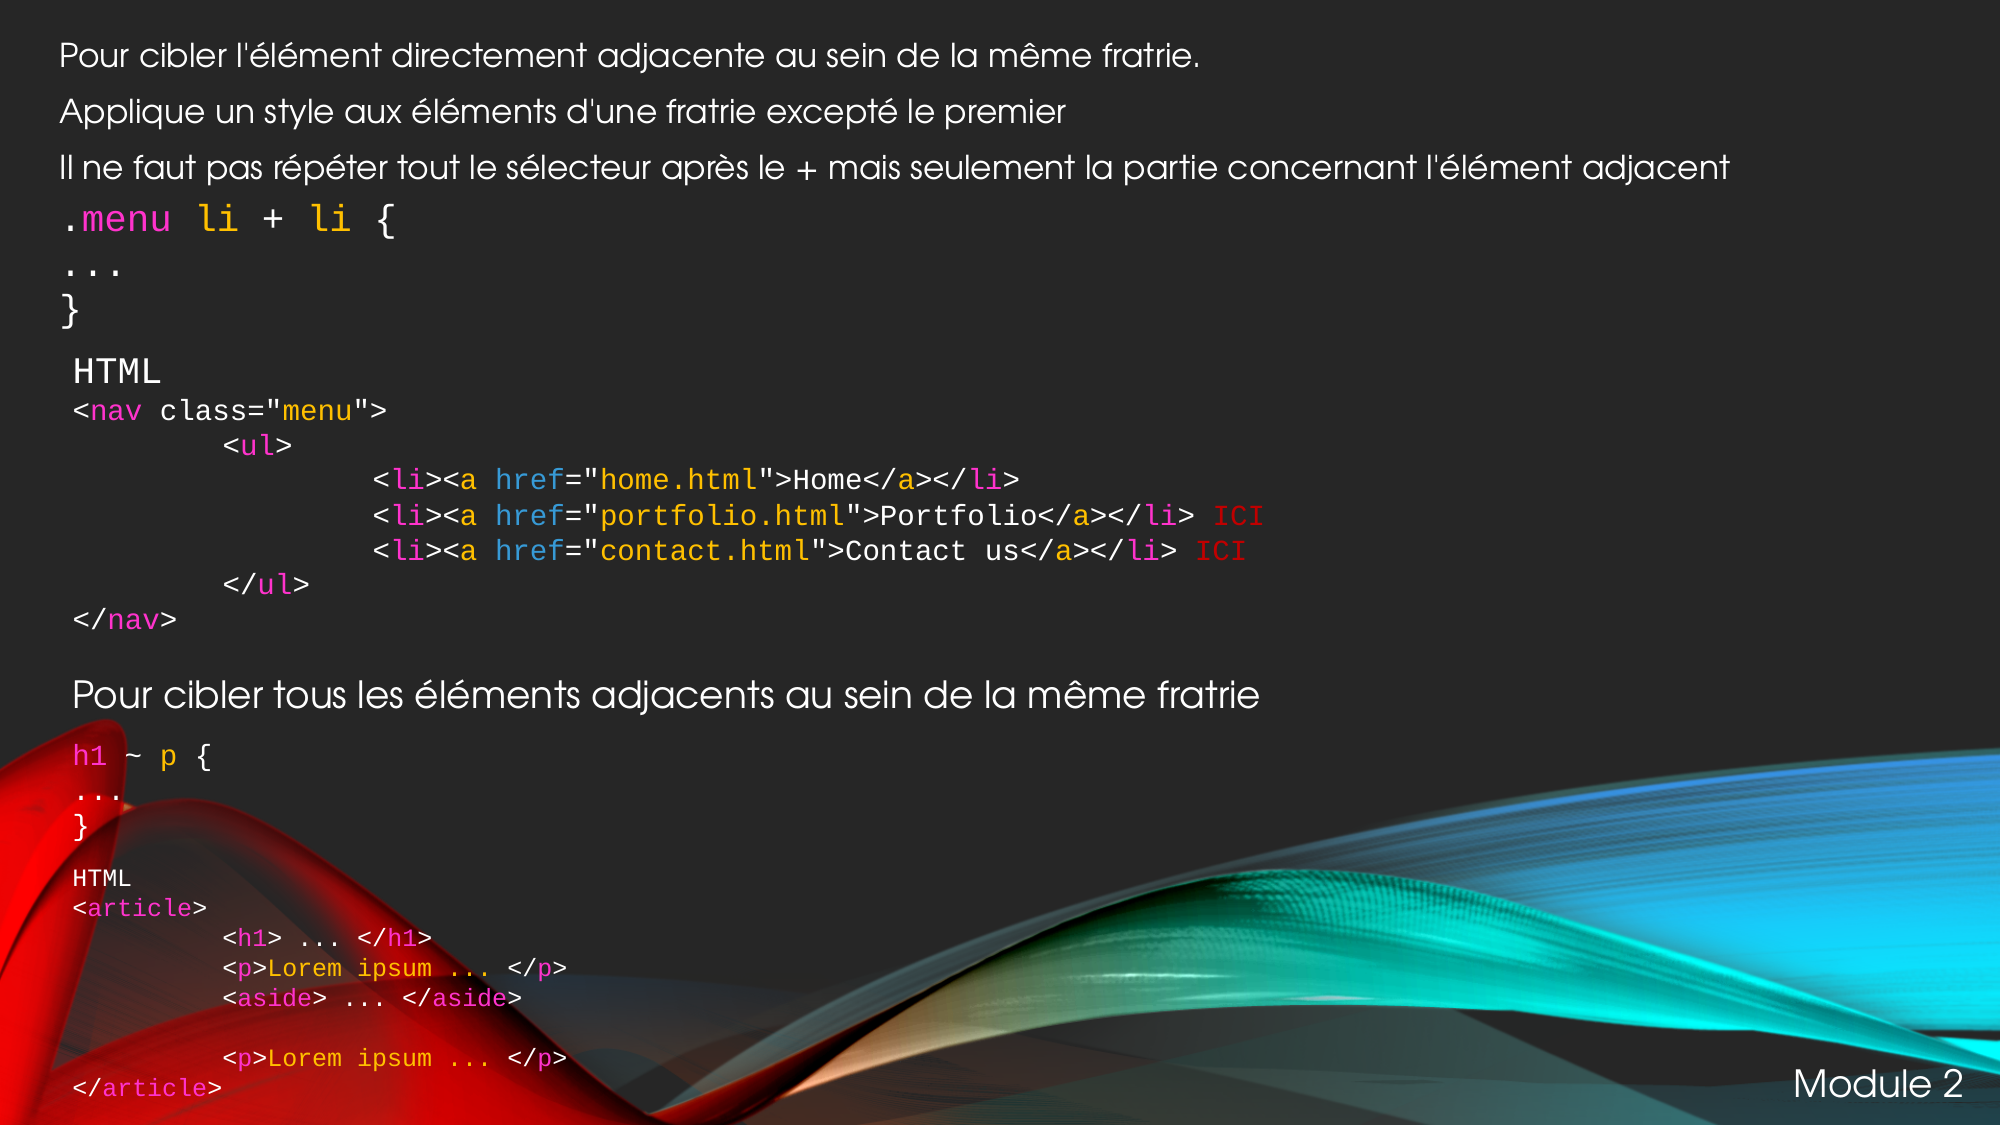

Pour cibler l'élément directement adjacente au sein de la même fratrie.
Applique un style aux éléments d'une fratrie excepté le premier
Il ne faut pas répéter tout le sélecteur après le + mais seulement la partie concernant l'élément adjacent
.menu li + li {
...
}
HTML
<nav class="menu">
	<ul>
		<li><a href="home.html">​Home​</a></li>
		<li><a href="portfolio.html">​Portfolio​</a></li> ICI
		<li><a href="contact.html">​Contact us​</a></li> ICI
	</ul>
</nav>
Pour cibler tous les éléments adjacents au sein de la même fratrie
h1 ~ p {
...
}
HTML
<article>
	<h1> ... </h1>
	<p>Lorem ipsum ... </p>
	<aside> ... </aside>
​
	<p>Lorem ipsum ... </p>
</article>
Module 2